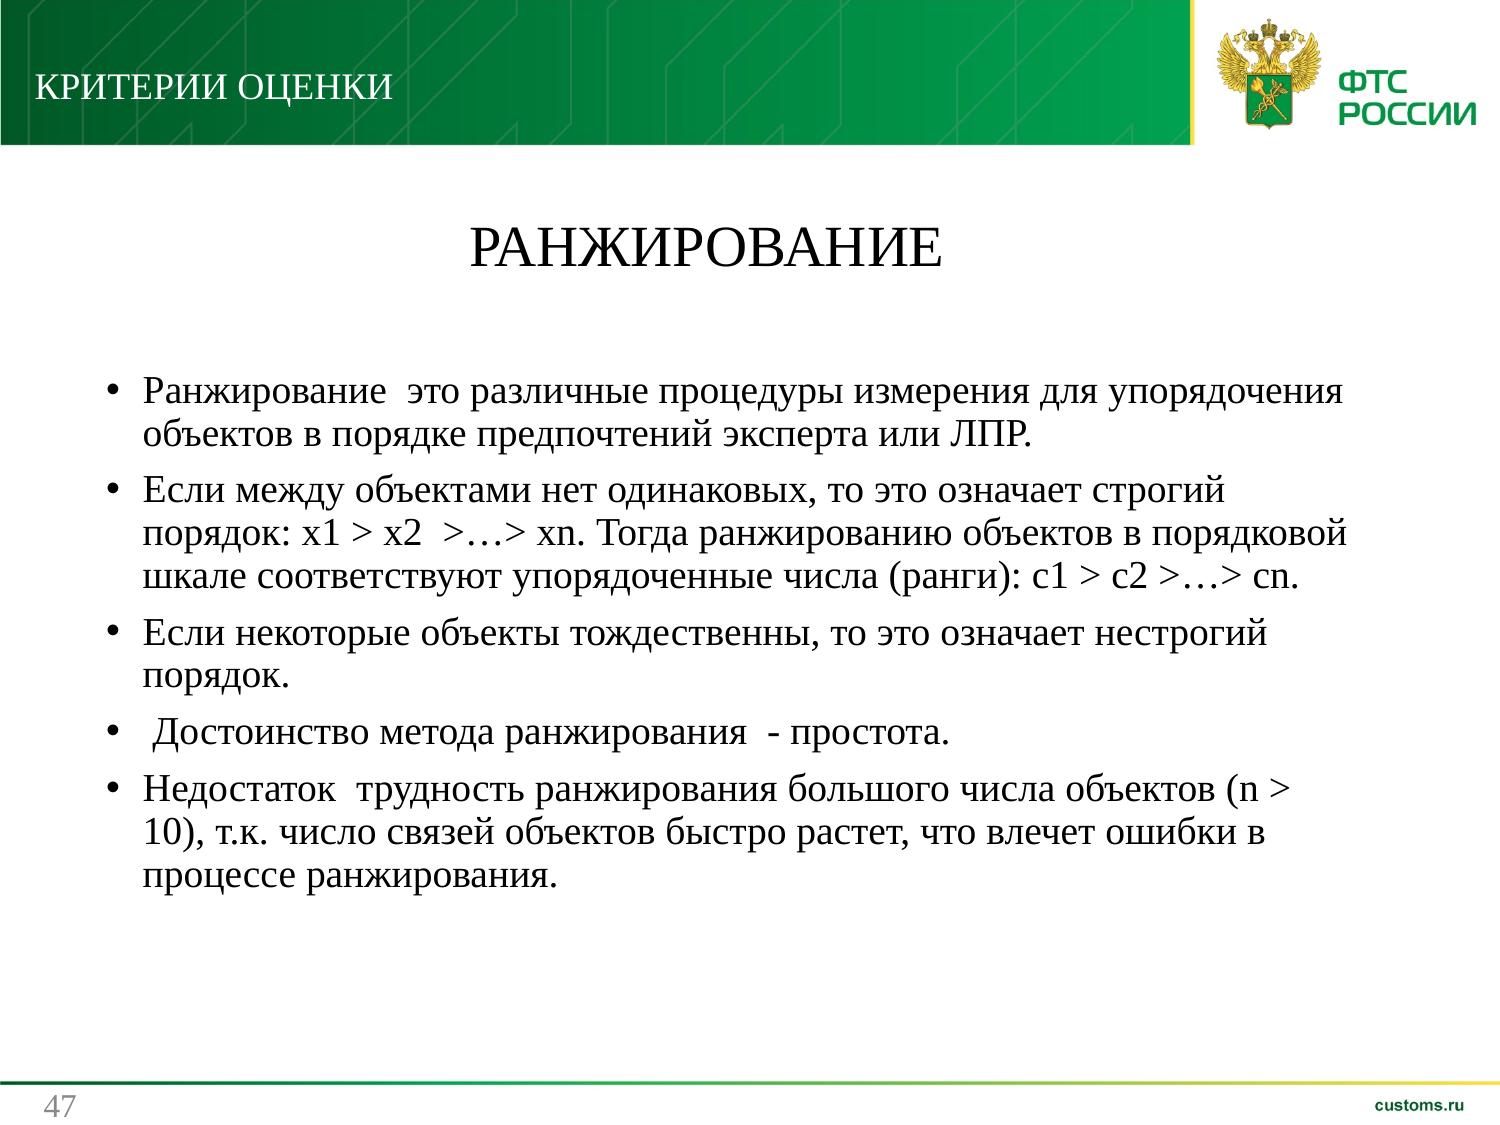

КРИТЕРИИ ОЦЕНКИ
# РАНЖИРОВАНИЕ
Ранжирование  это различные процедуры измерения для упорядочения объектов в порядке предпочтений эксперта или ЛПР.
Если между объектами нет одинаковых, то это означает строгий порядок: х1 > х2  >…> хn. Тогда ранжированию объектов в порядковой шкале соответствуют упорядоченные числа (ранги): с1 > с2 >…> сn.
Если некоторые объекты тождественны, то это означает нестрогий порядок.
 Достоинство метода ранжирования  - простота.
Недостаток  трудность ранжирования большого числа объектов (n > 10), т.к. число связей объектов быстро растет, что влечет ошибки в процессе ранжирования.

47